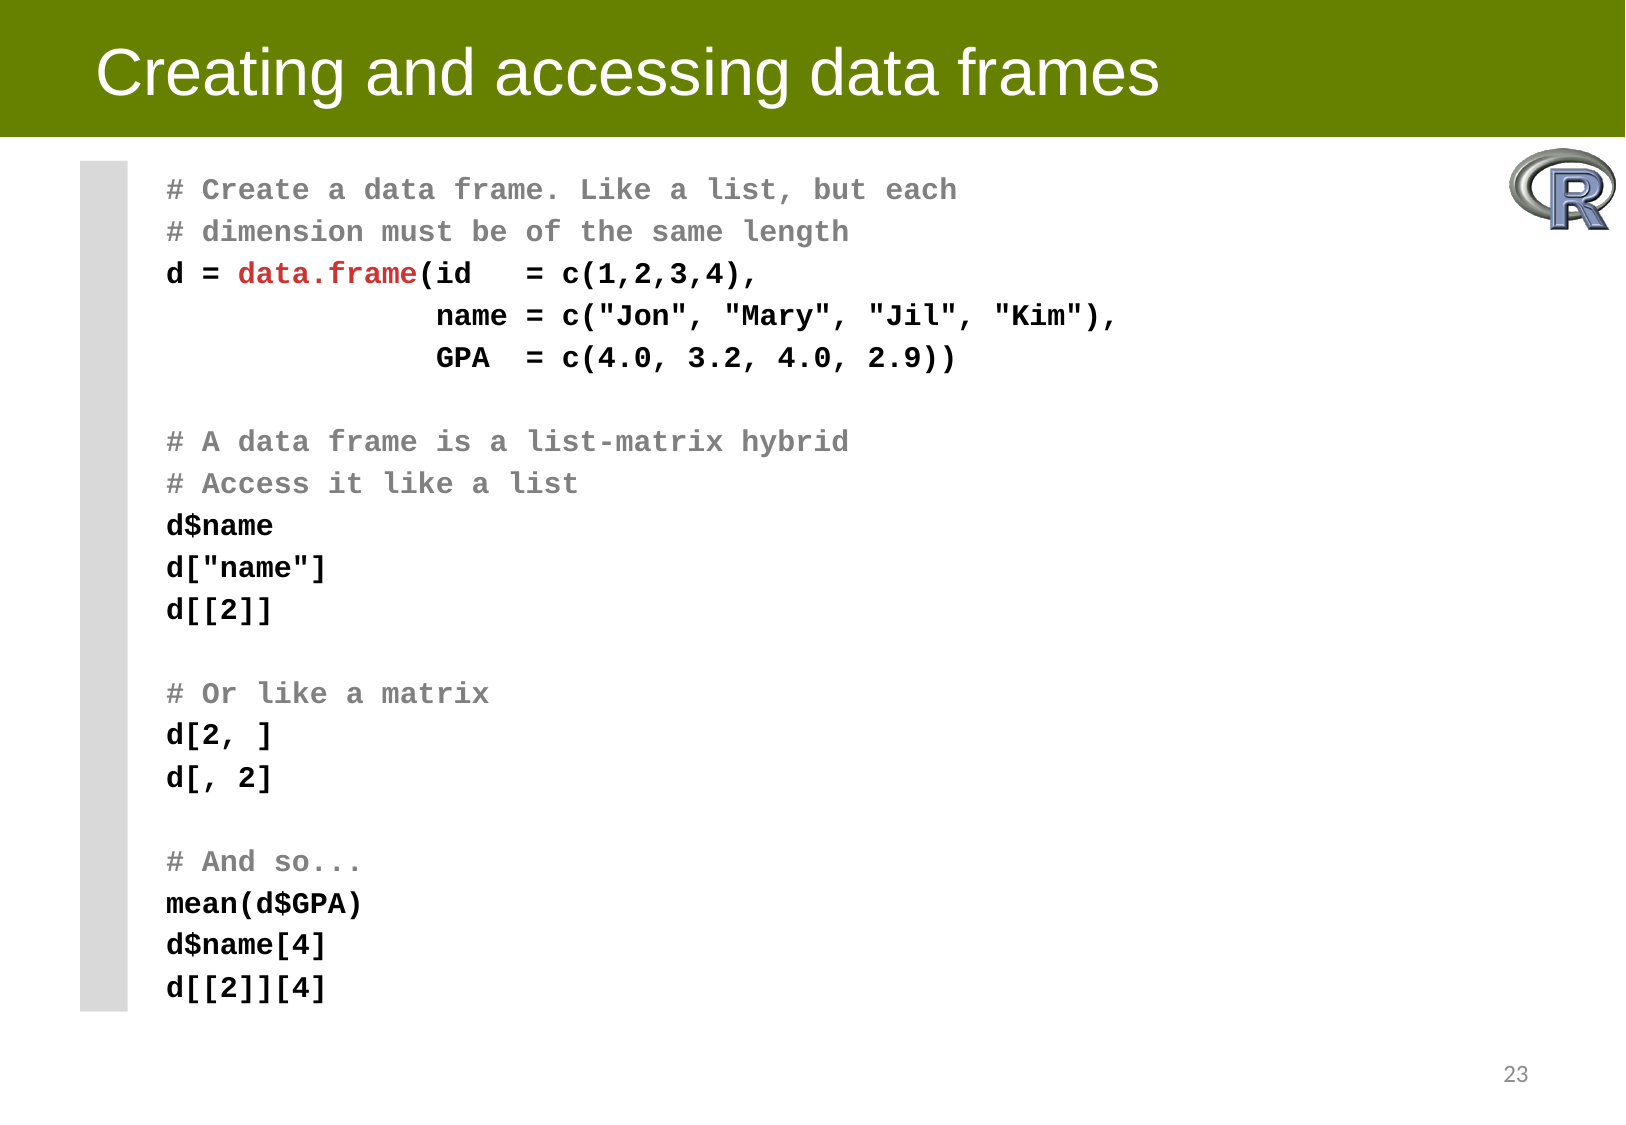

# Creating and accessing data frames
# Create a data frame. Like a list, but each
# dimension must be of the same length
d = data.frame(id   = c(1,2,3,4),
               name = c("Jon", "Mary", "Jil", "Kim"),
               GPA  = c(4.0, 3.2, 4.0, 2.9))

# A data frame is a list-matrix hybrid
# Access it like a list
d$name
d["name"]
d[[2]]

# Or like a matrix
d[2, ]
d[, 2]

# And so...
mean(d$GPA)
d$name[4]
d[[2]][4]
23